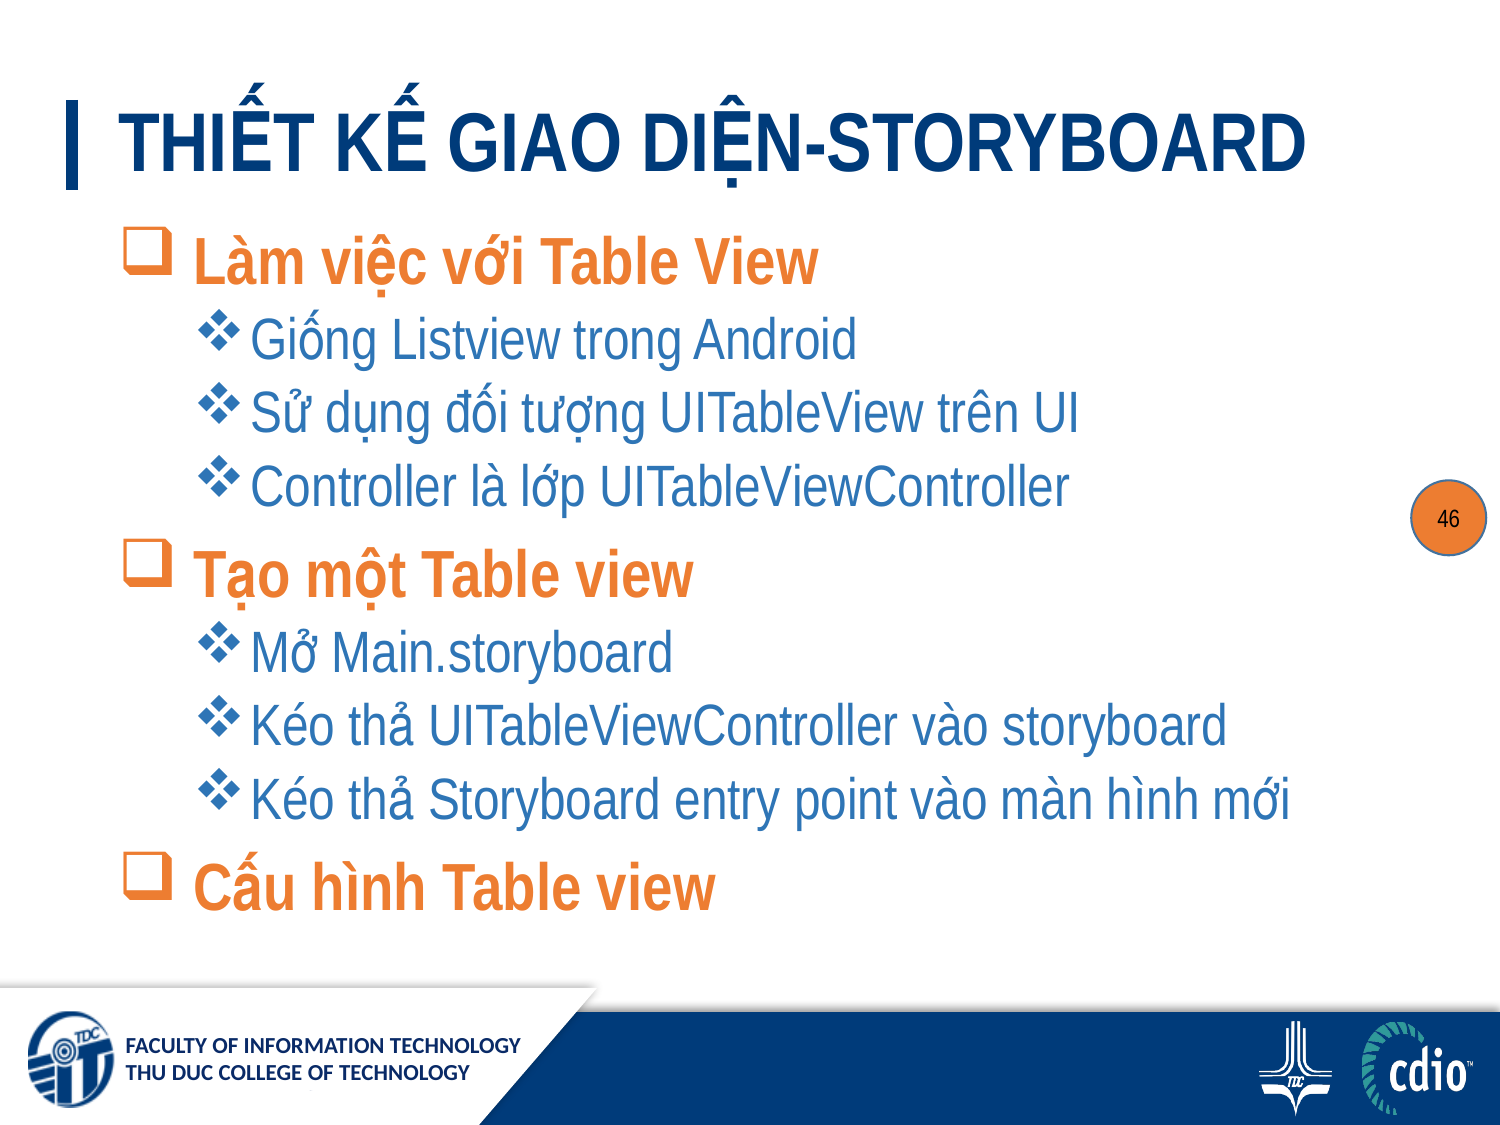

# THIẾT KẾ GIAO DIỆN-STORYBOARD
 Làm việc với Table View
Giống Listview trong Android
Sử dụng đối tượng UITableView trên UI
Controller là lớp UITableViewController
 Tạo một Table view
Mở Main.storyboard
Kéo thả UITableViewController vào storyboard
Kéo thả Storyboard entry point vào màn hình mới
 Cấu hình Table view